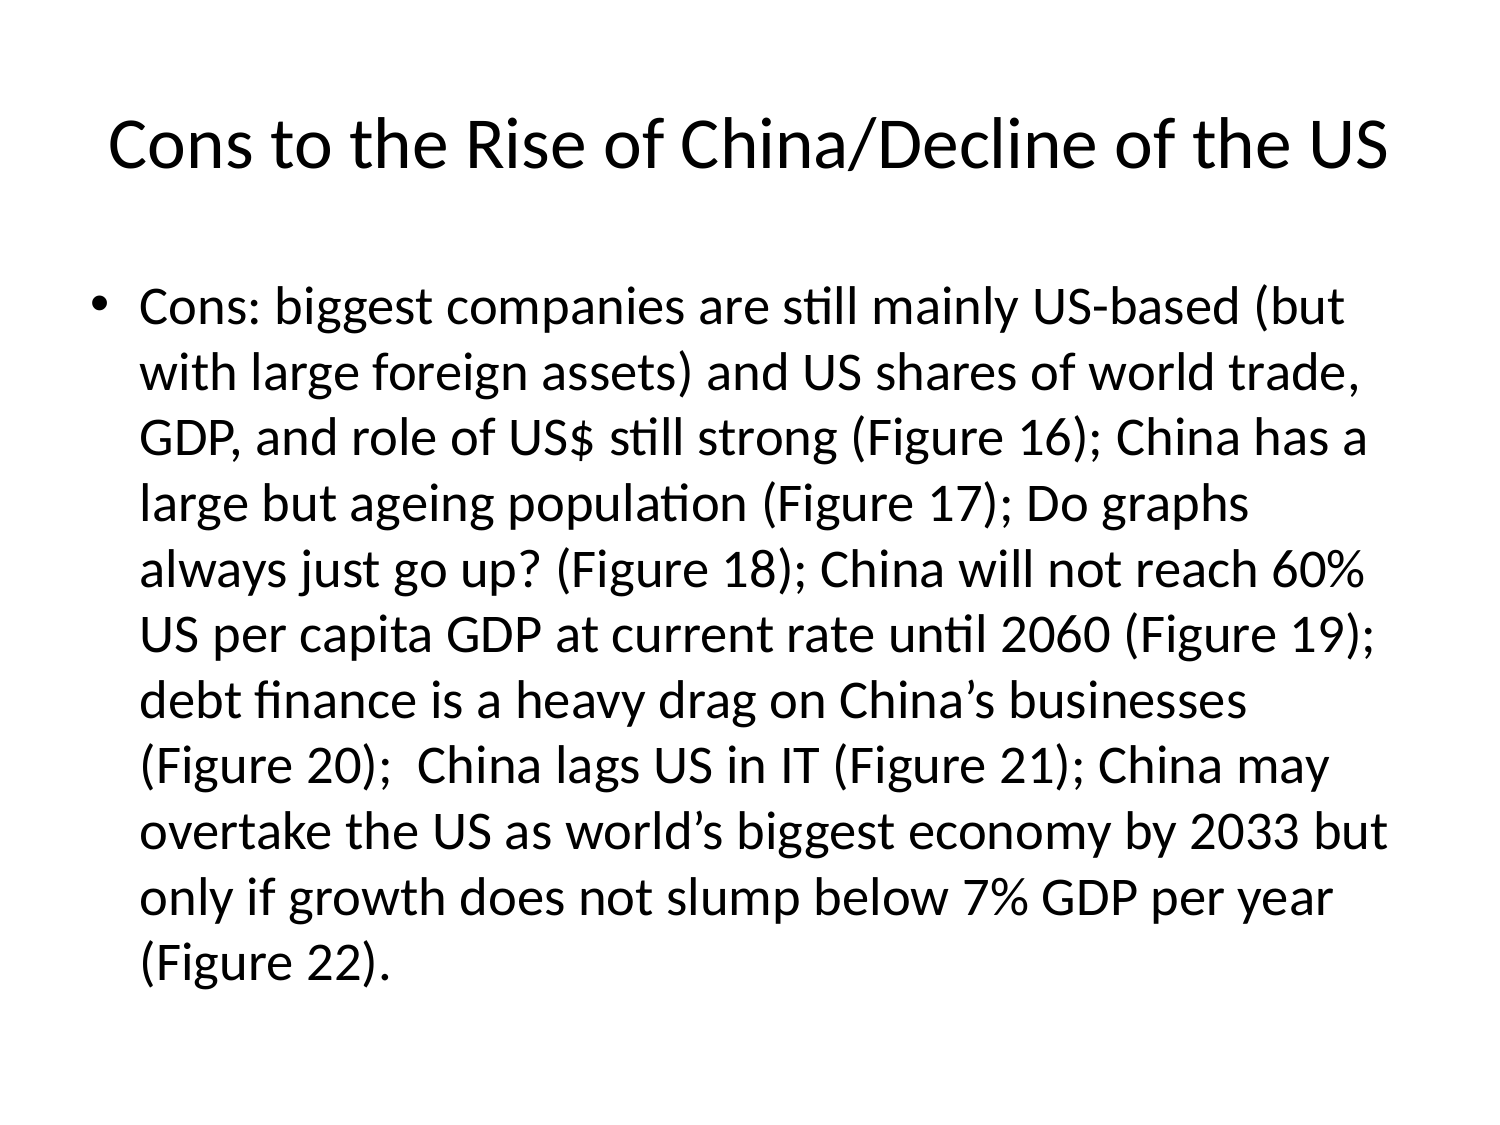

# Cons to the Rise of China/Decline of the US
Cons: biggest companies are still mainly US-based (but with large foreign assets) and US shares of world trade, GDP, and role of US$ still strong (Figure 16); China has a large but ageing population (Figure 17); Do graphs always just go up? (Figure 18); China will not reach 60% US per capita GDP at current rate until 2060 (Figure 19); debt finance is a heavy drag on China’s businesses (Figure 20);  China lags US in IT (Figure 21); China may overtake the US as world’s biggest economy by 2033 but only if growth does not slump below 7% GDP per year  (Figure 22).